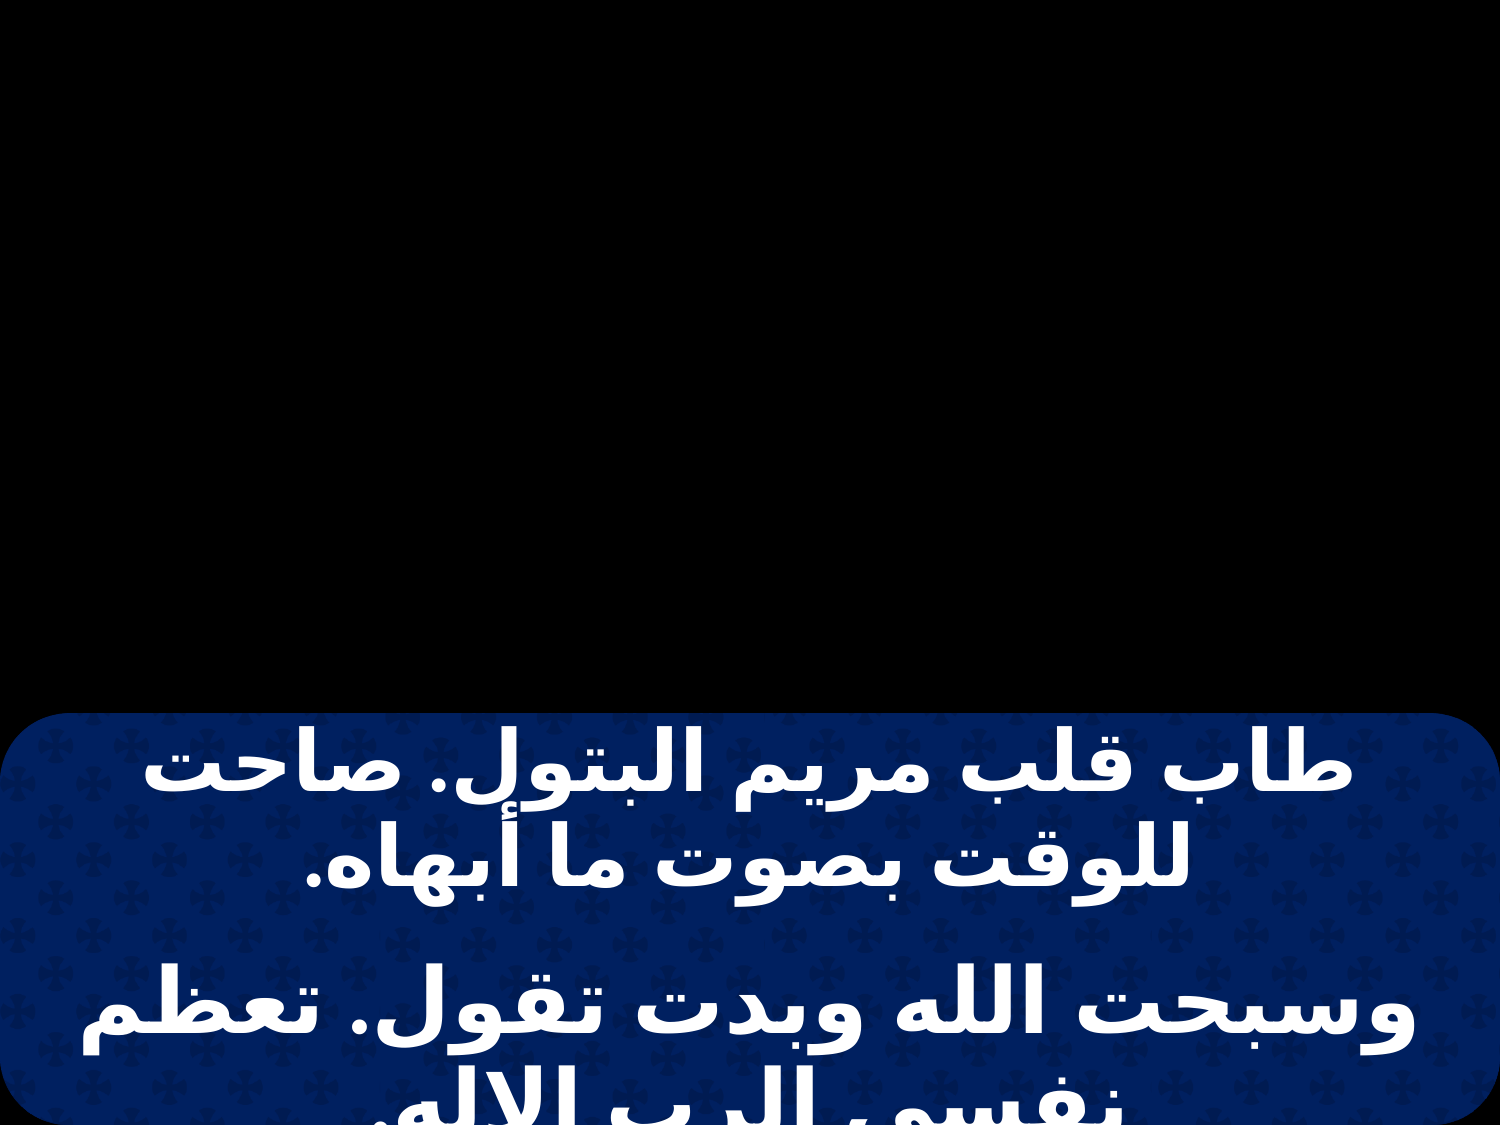

| طاب قلب مريم البتول. صاحت للوقت بصوت ما أبهاه. |
| --- |
|  |
| وسبحت الله وبدت تقول. تعظم نفسي الرب الإله. |